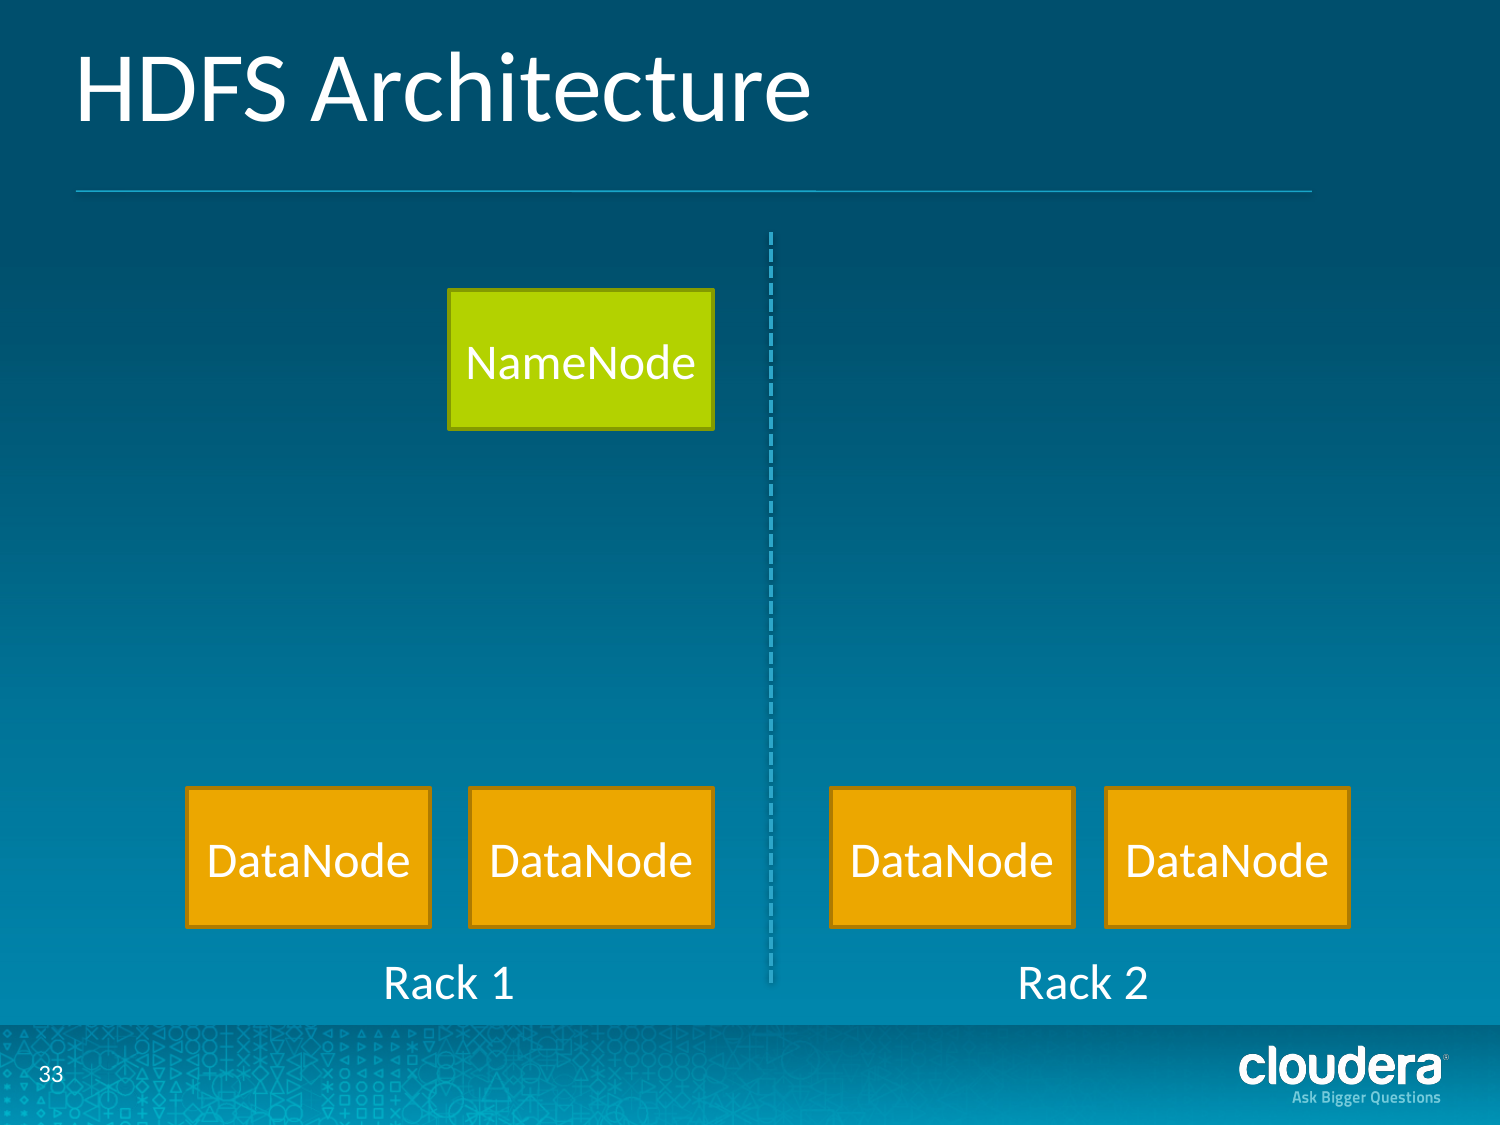

# HDFS Architecture
NameNode
DataNode
DataNode
DataNode
DataNode
Rack 2
Rack 1
33